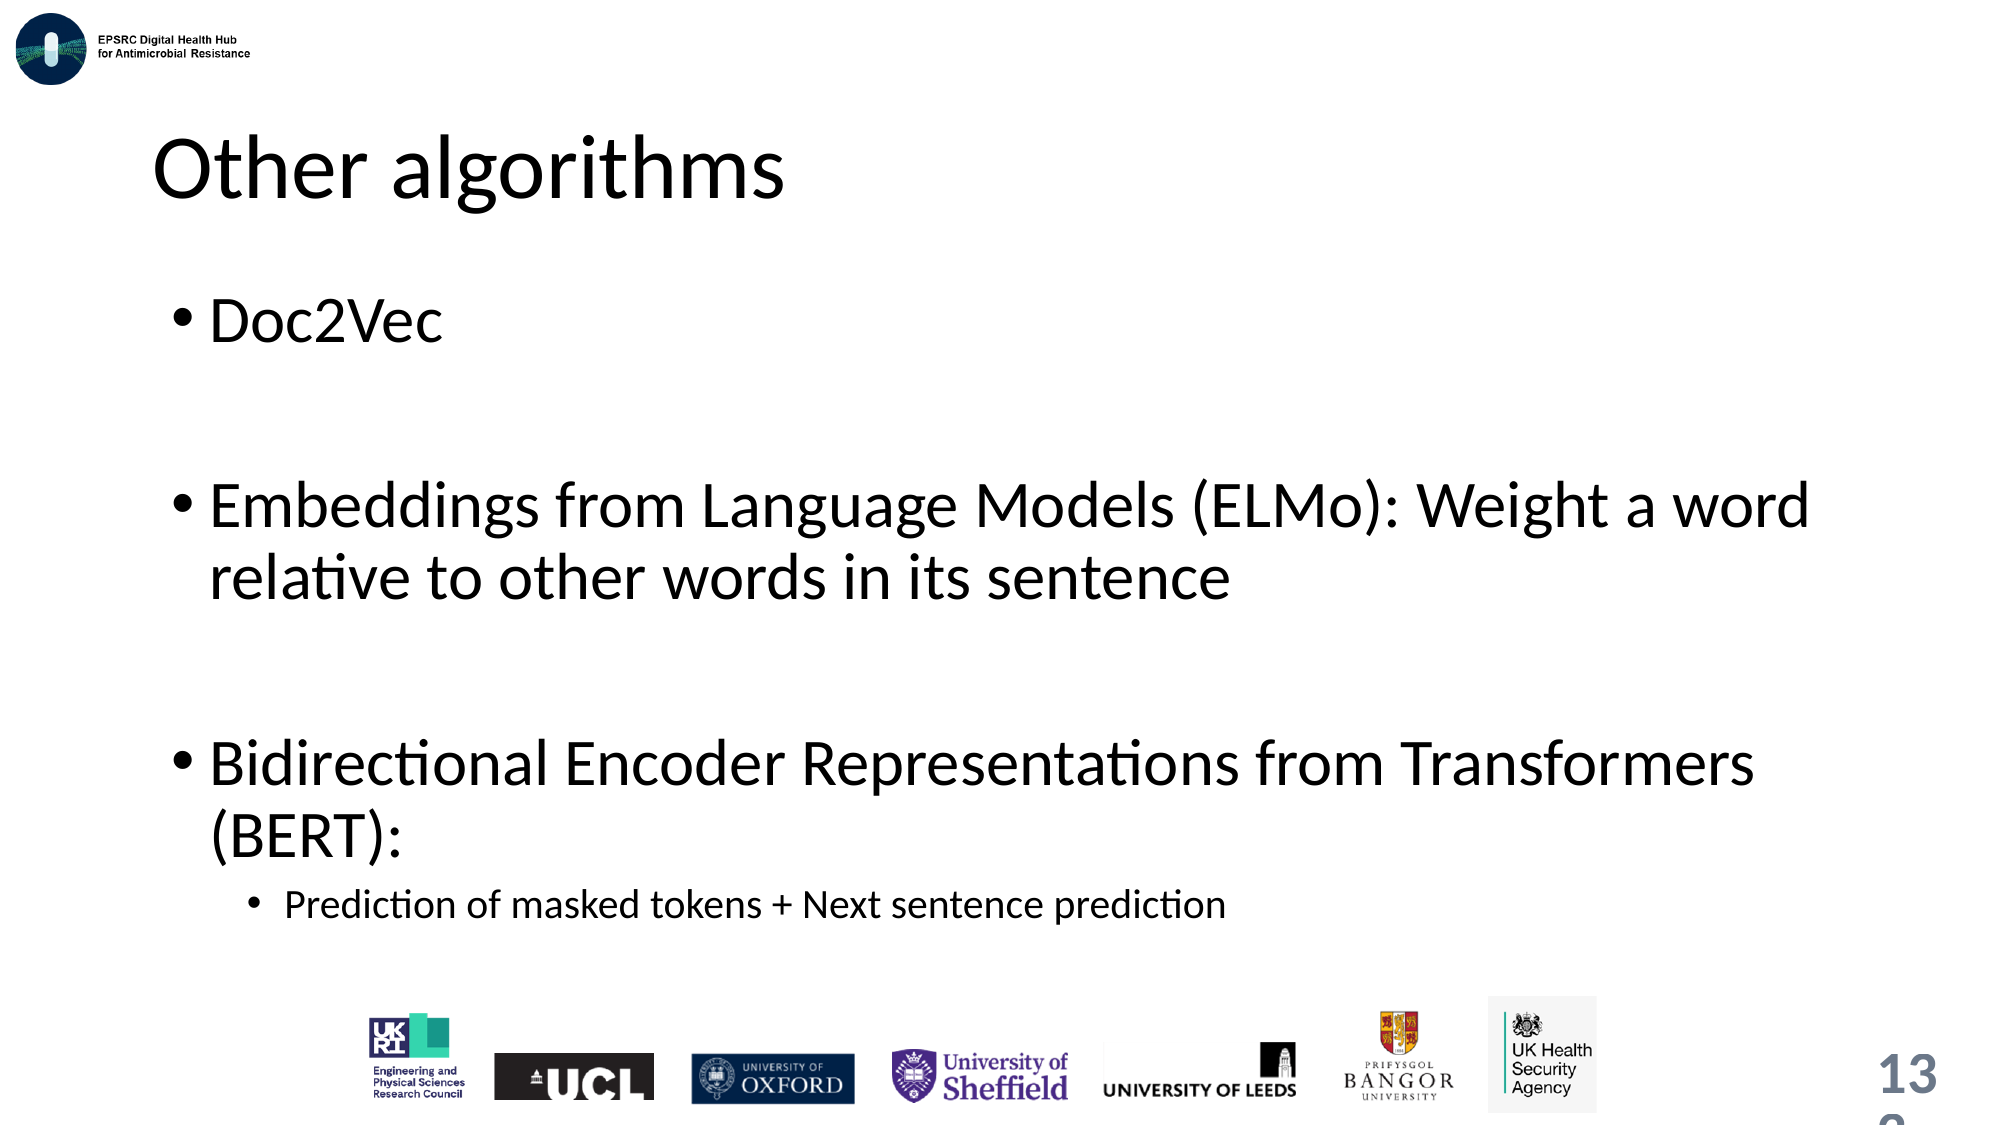

# Other algorithms
Doc2Vec

Embeddings from Language Models (ELMo): Weight a word relative to other words in its sentence

Bidirectional Encoder Representations from Transformers (BERT):
Prediction of masked tokens + Next sentence prediction
133